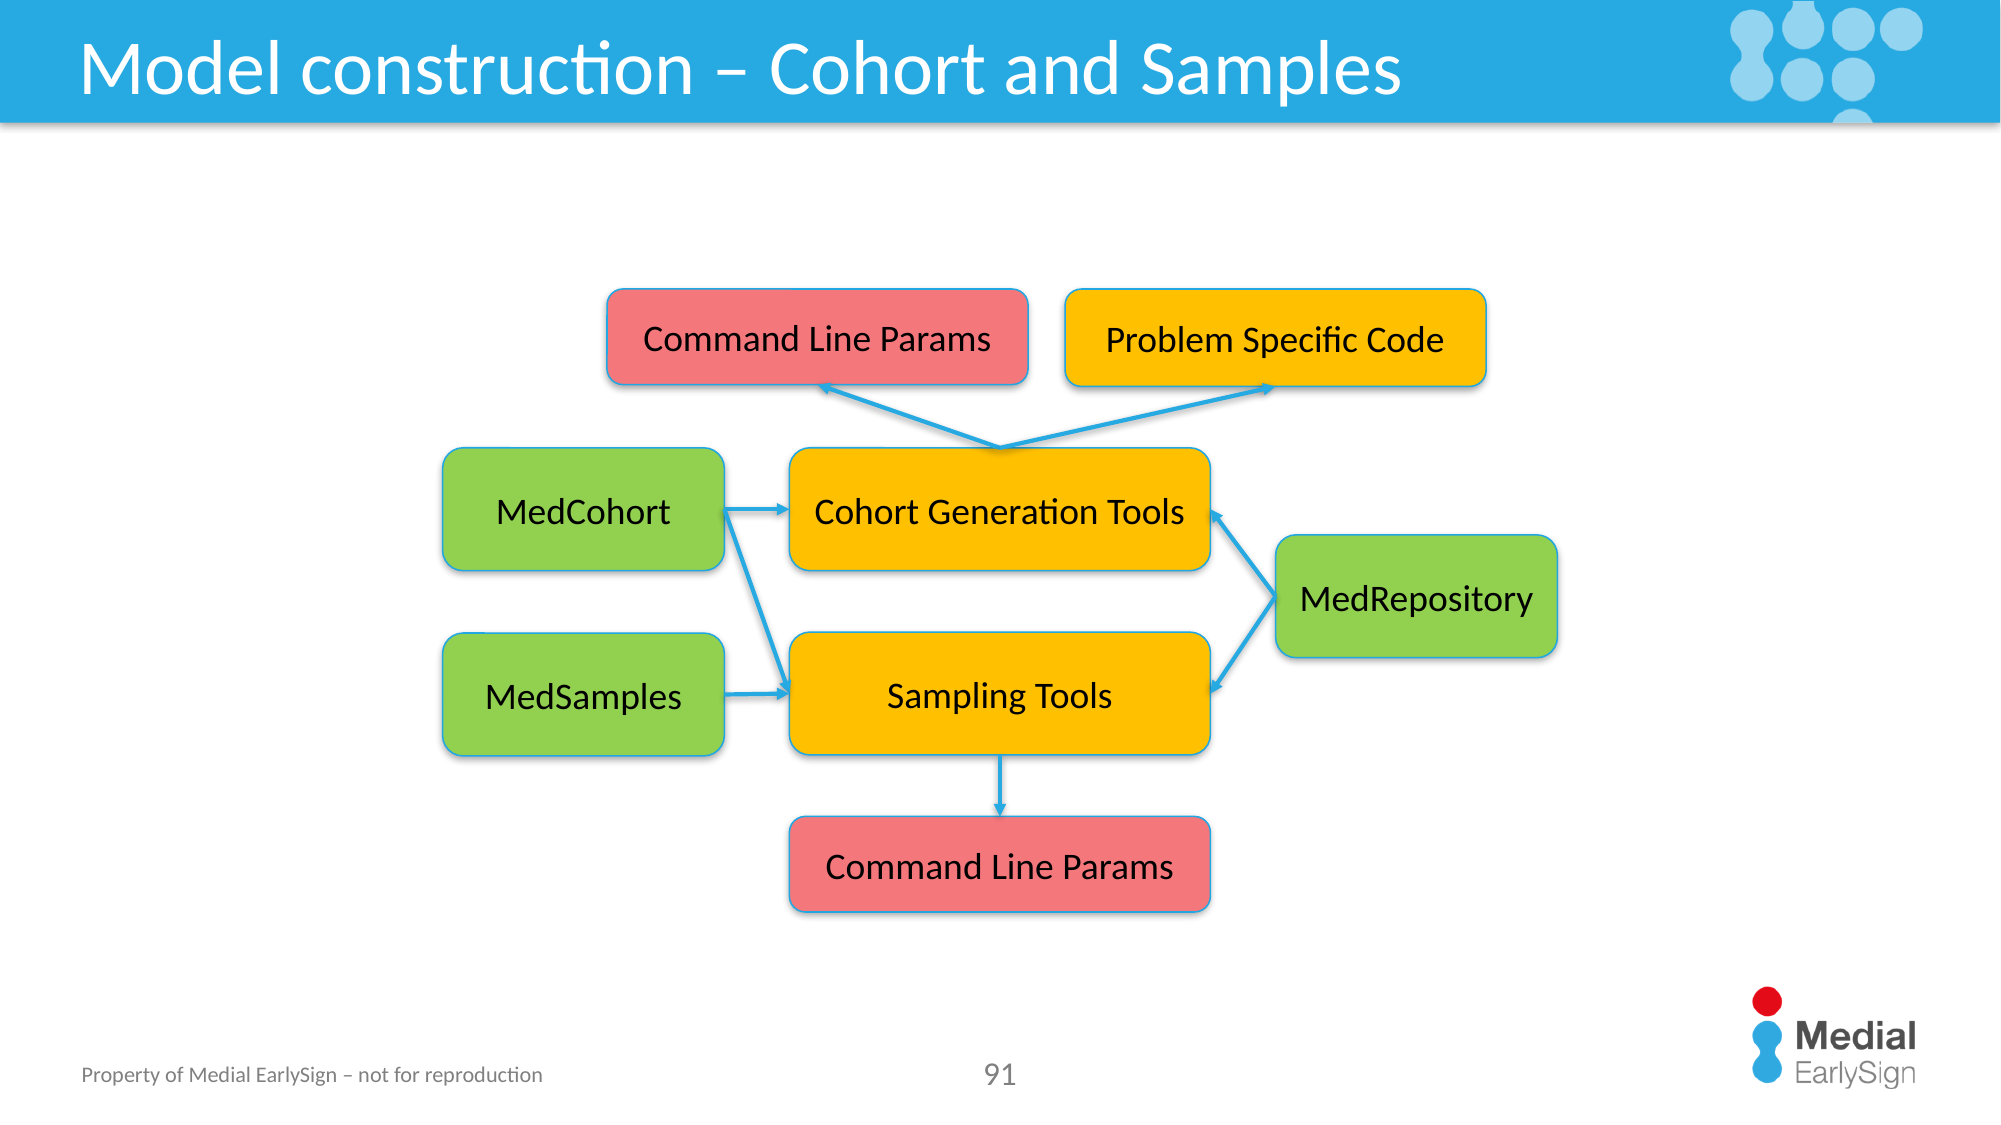

# Model construction – Cohort and Samples
Command Line Params
Problem Specific Code
MedCohort
Cohort Generation Tools
MedRepository
Sampling Tools
MedSamples
Command Line Params